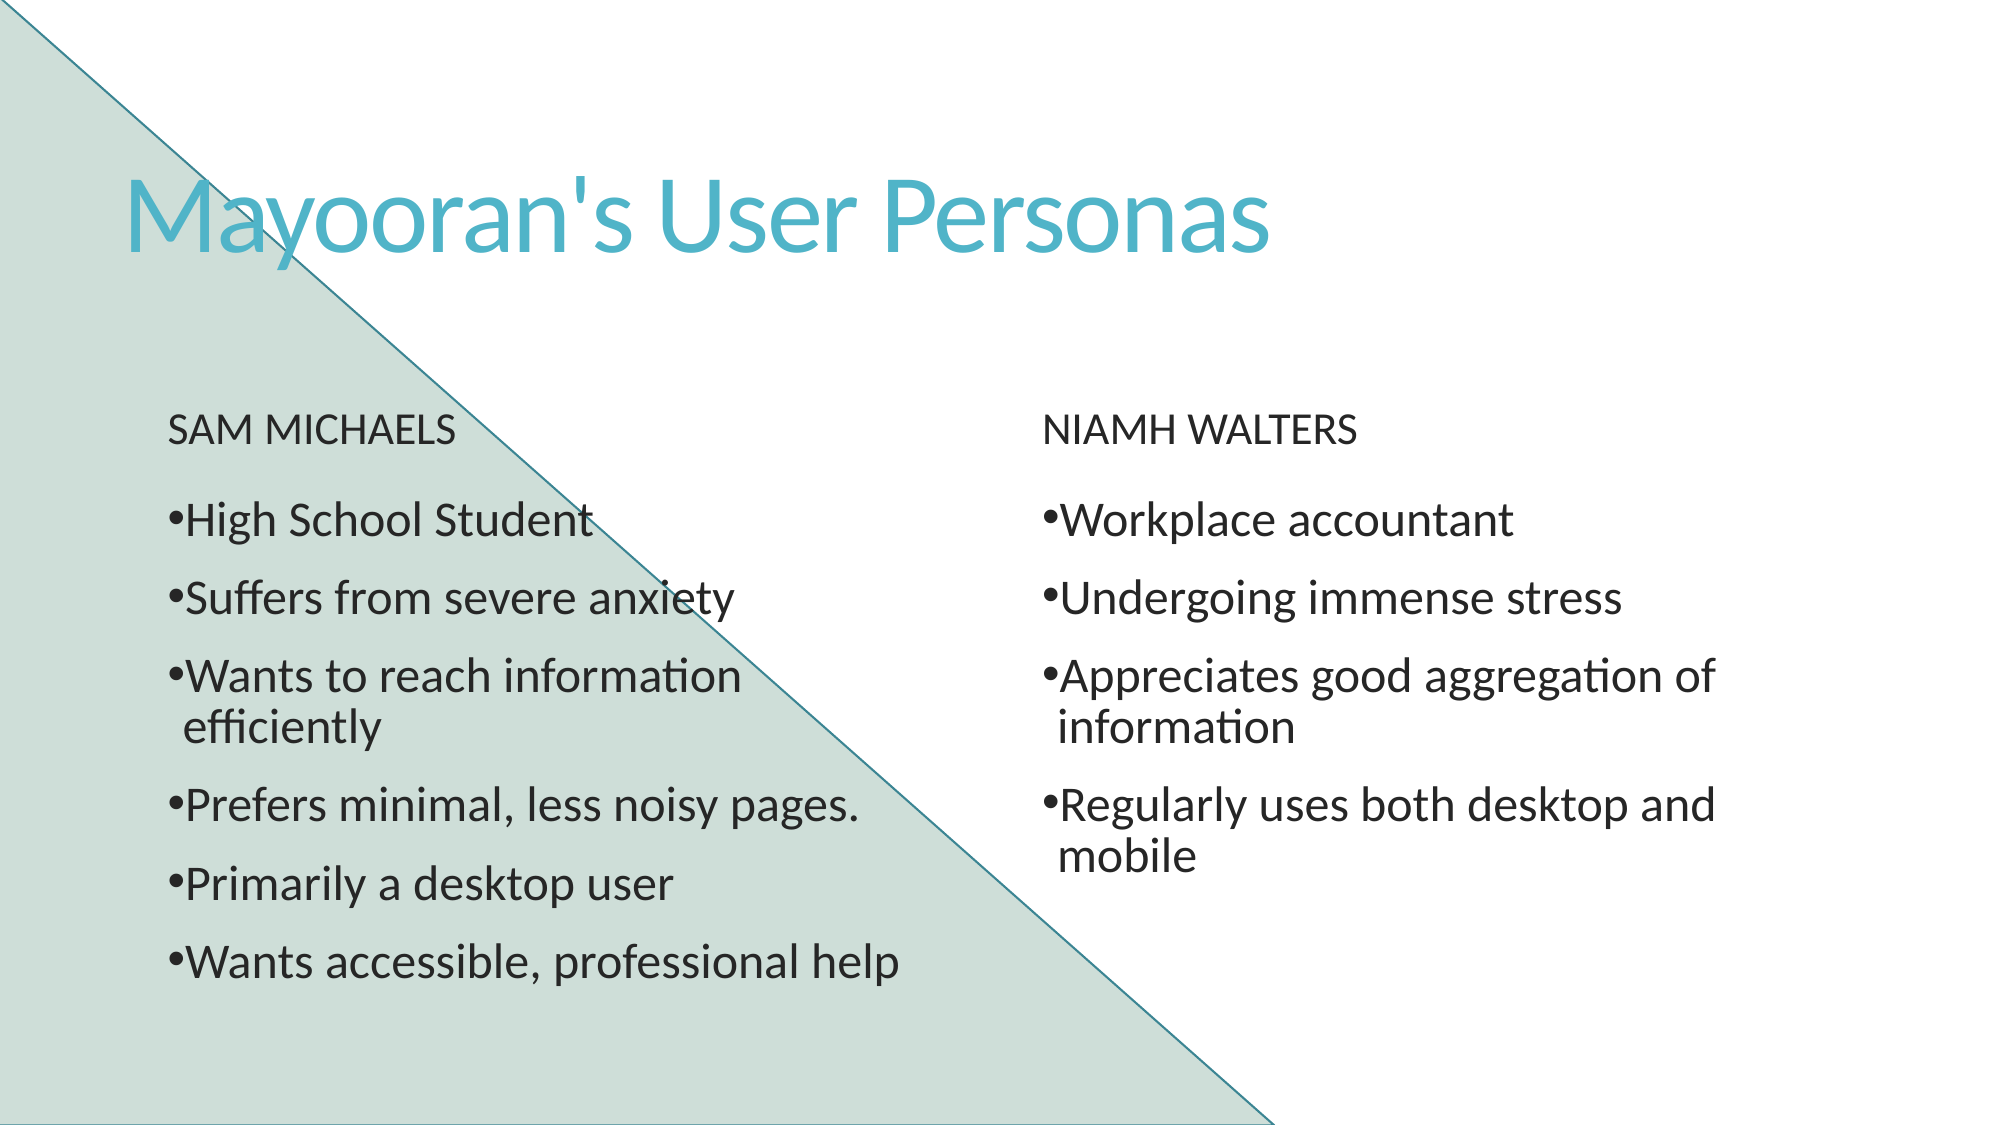

# Mayooran's User Personas
Niamh Walters
Sam Michaels
Workplace accountant
Undergoing immense stress
Appreciates good aggregation of information
Regularly uses both desktop and mobile
High School Student
Suffers from severe anxiety
Wants to reach information efficiently
Prefers minimal, less noisy pages.
Primarily a desktop user
Wants accessible, professional help